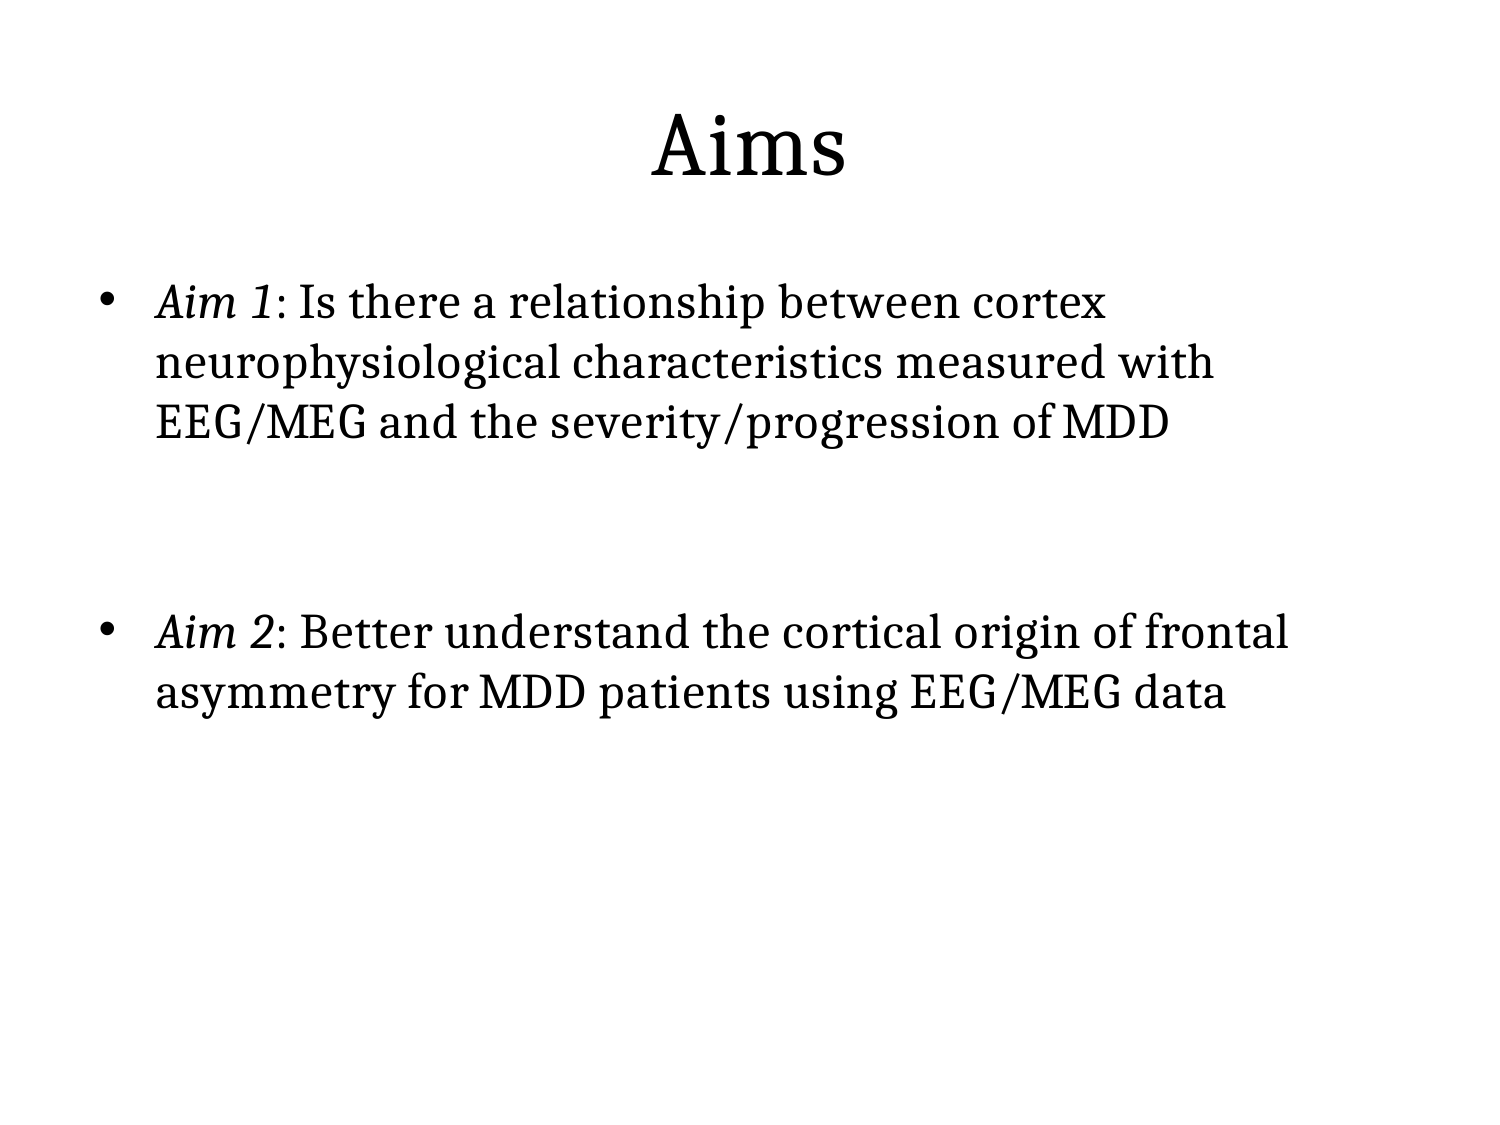

# Aims
Aim 1: Is there a relationship between cortex neurophysiological characteristics measured with EEG/MEG and the severity/progression of MDD

Aim 2: Better understand the cortical origin of frontal asymmetry for MDD patients using EEG/MEG data